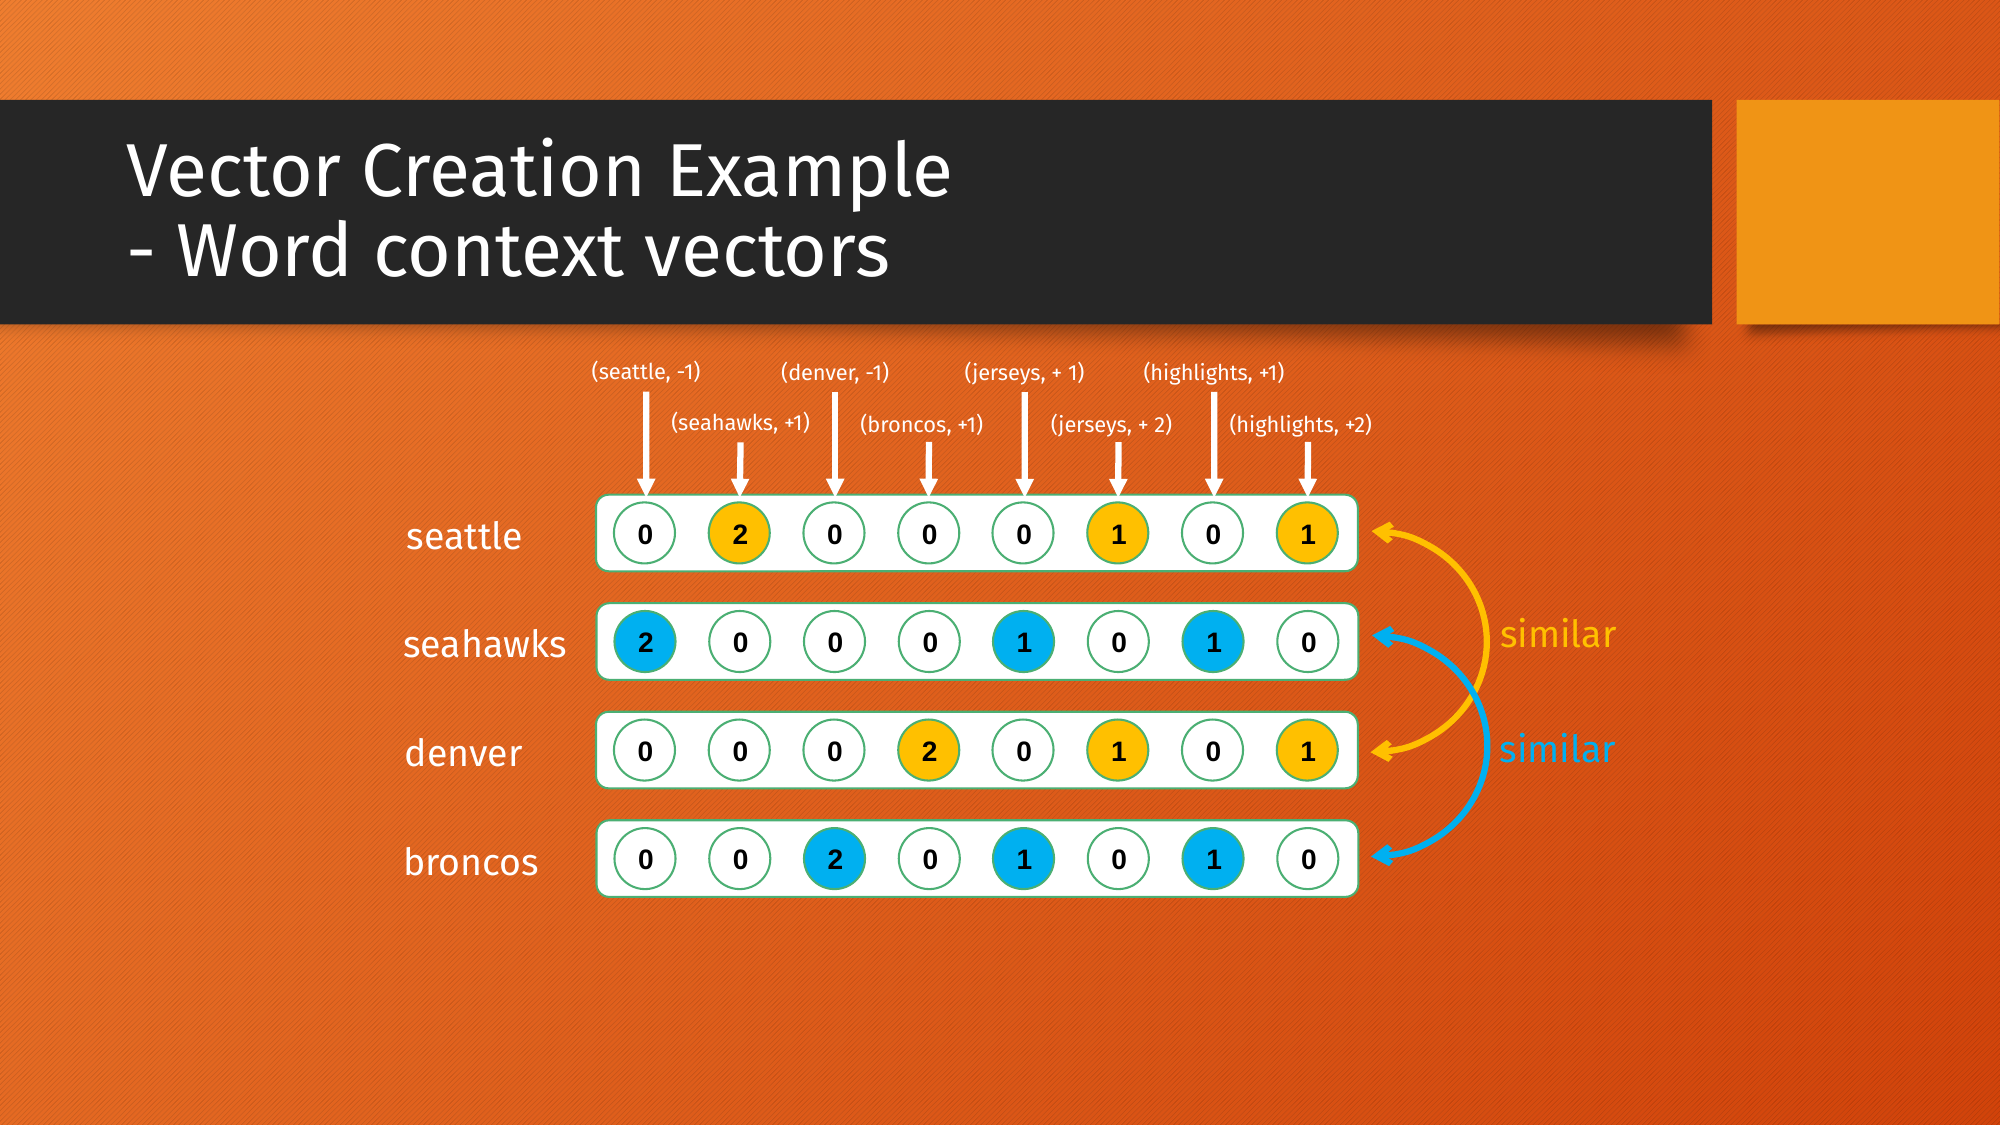

# Vector Creation Example - Word context vectors
(seattle, -1)
(denver, -1)
(highlights, +1)
(jerseys, + 1)
(seahawks, +1)
(broncos, +1)
(highlights, +2)
(jerseys, + 2)

0
0
0
1
2
1
0
0
seattle

similar

0
0
1
0
0
0
2
1
seahawks

similar
0
2
0
1
0
1
0
0
denver

2
0
1
0
0
0
0
1
broncos